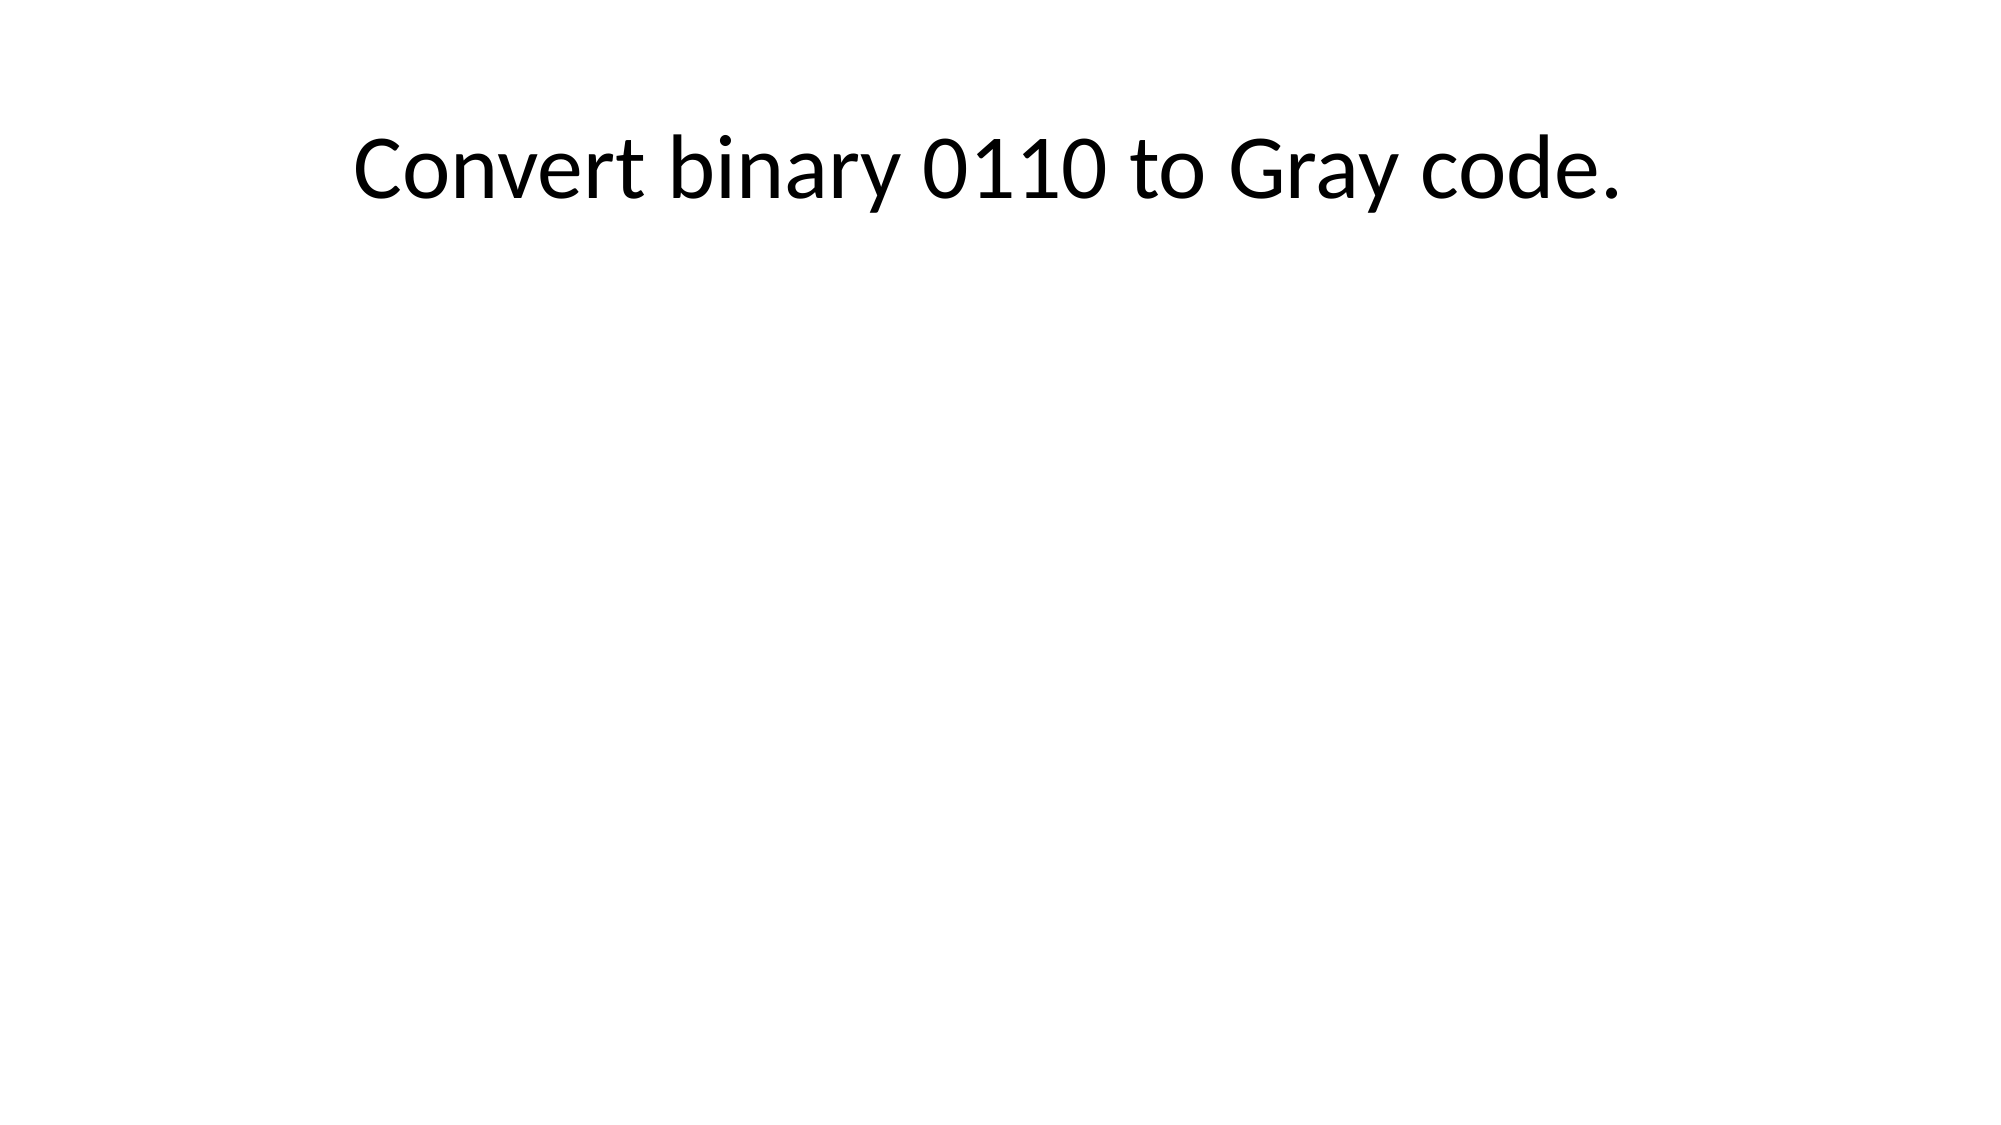

# Convert binary 0110 to Gray code.